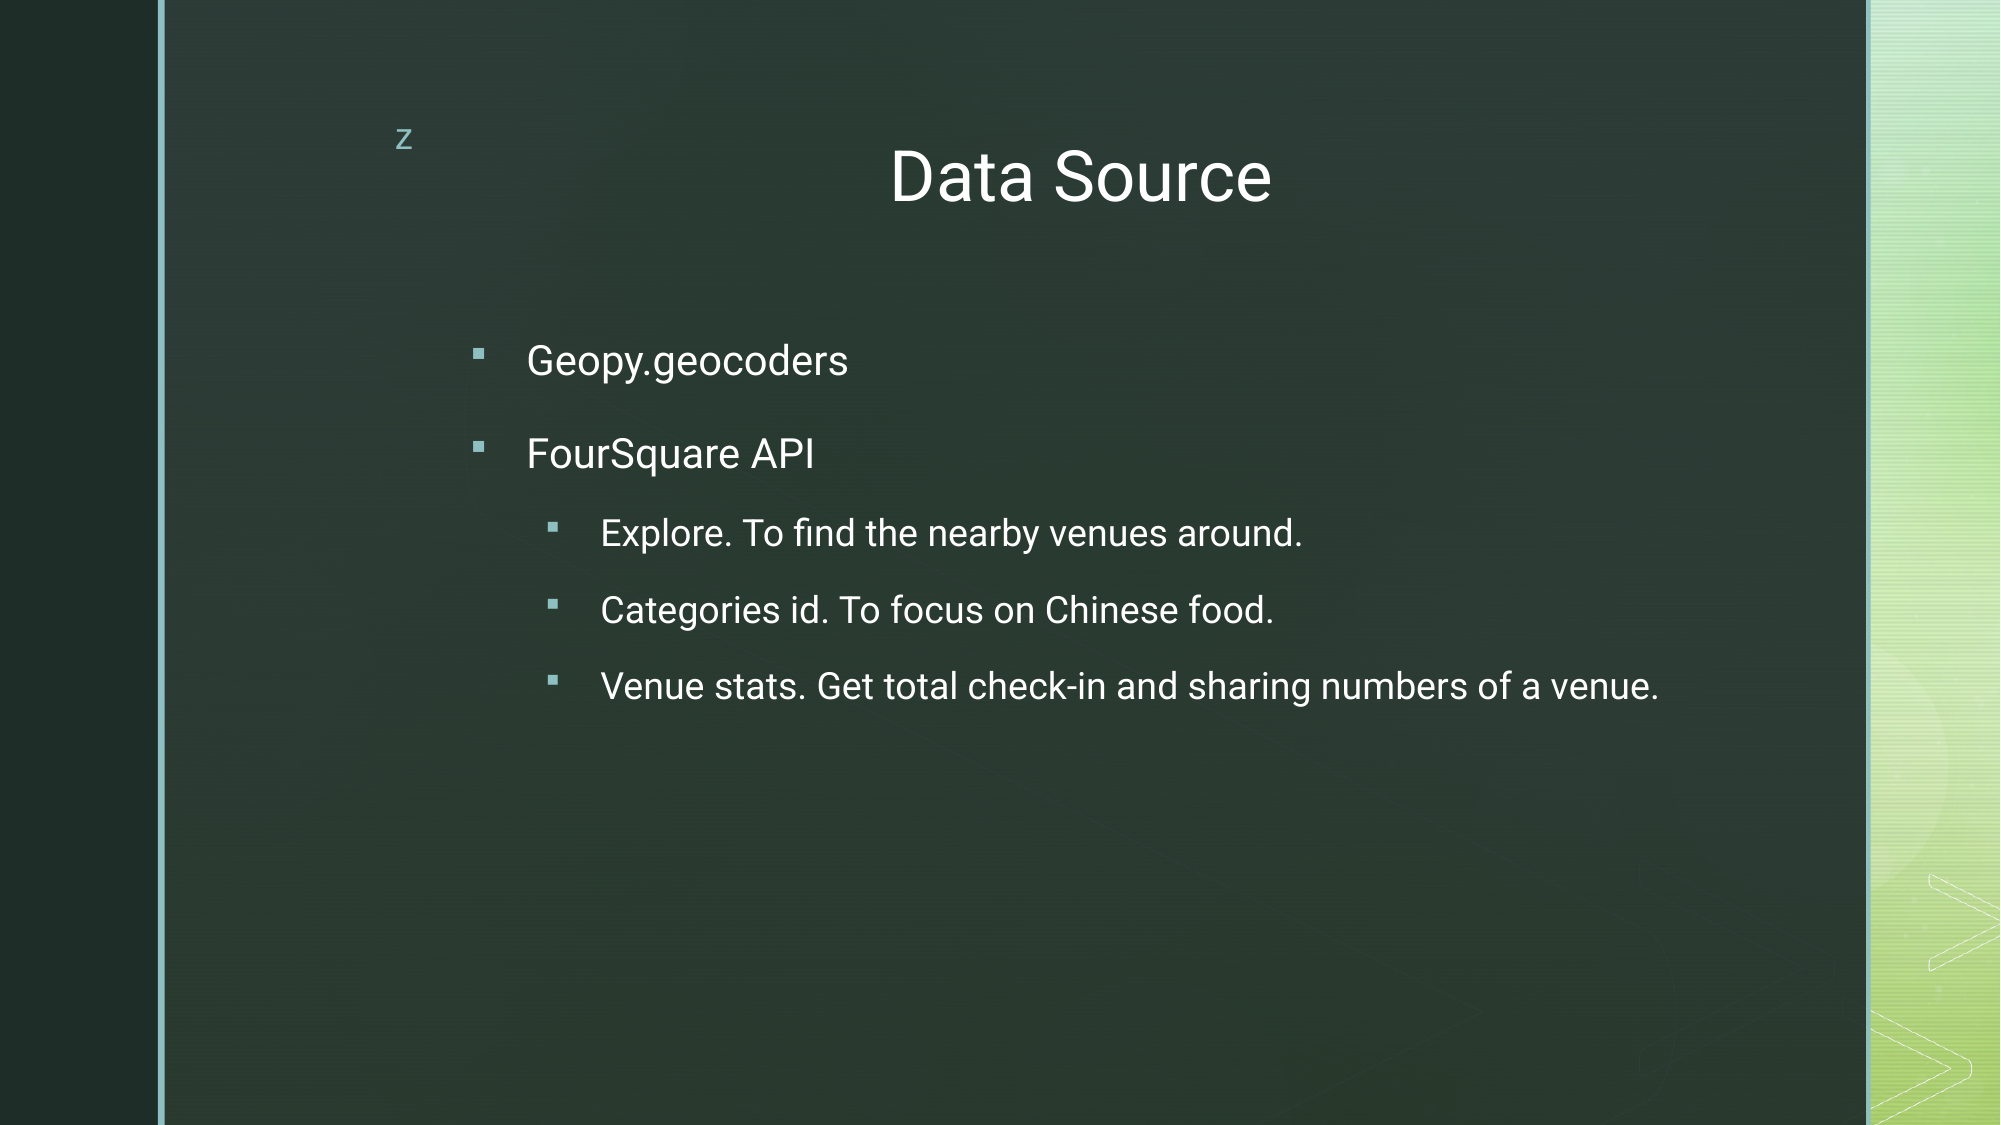

# Data Source
Geopy.geocoders
FourSquare API
Explore. To find the nearby venues around.
Categories id. To focus on Chinese food.
Venue stats. Get total check-in and sharing numbers of a venue.